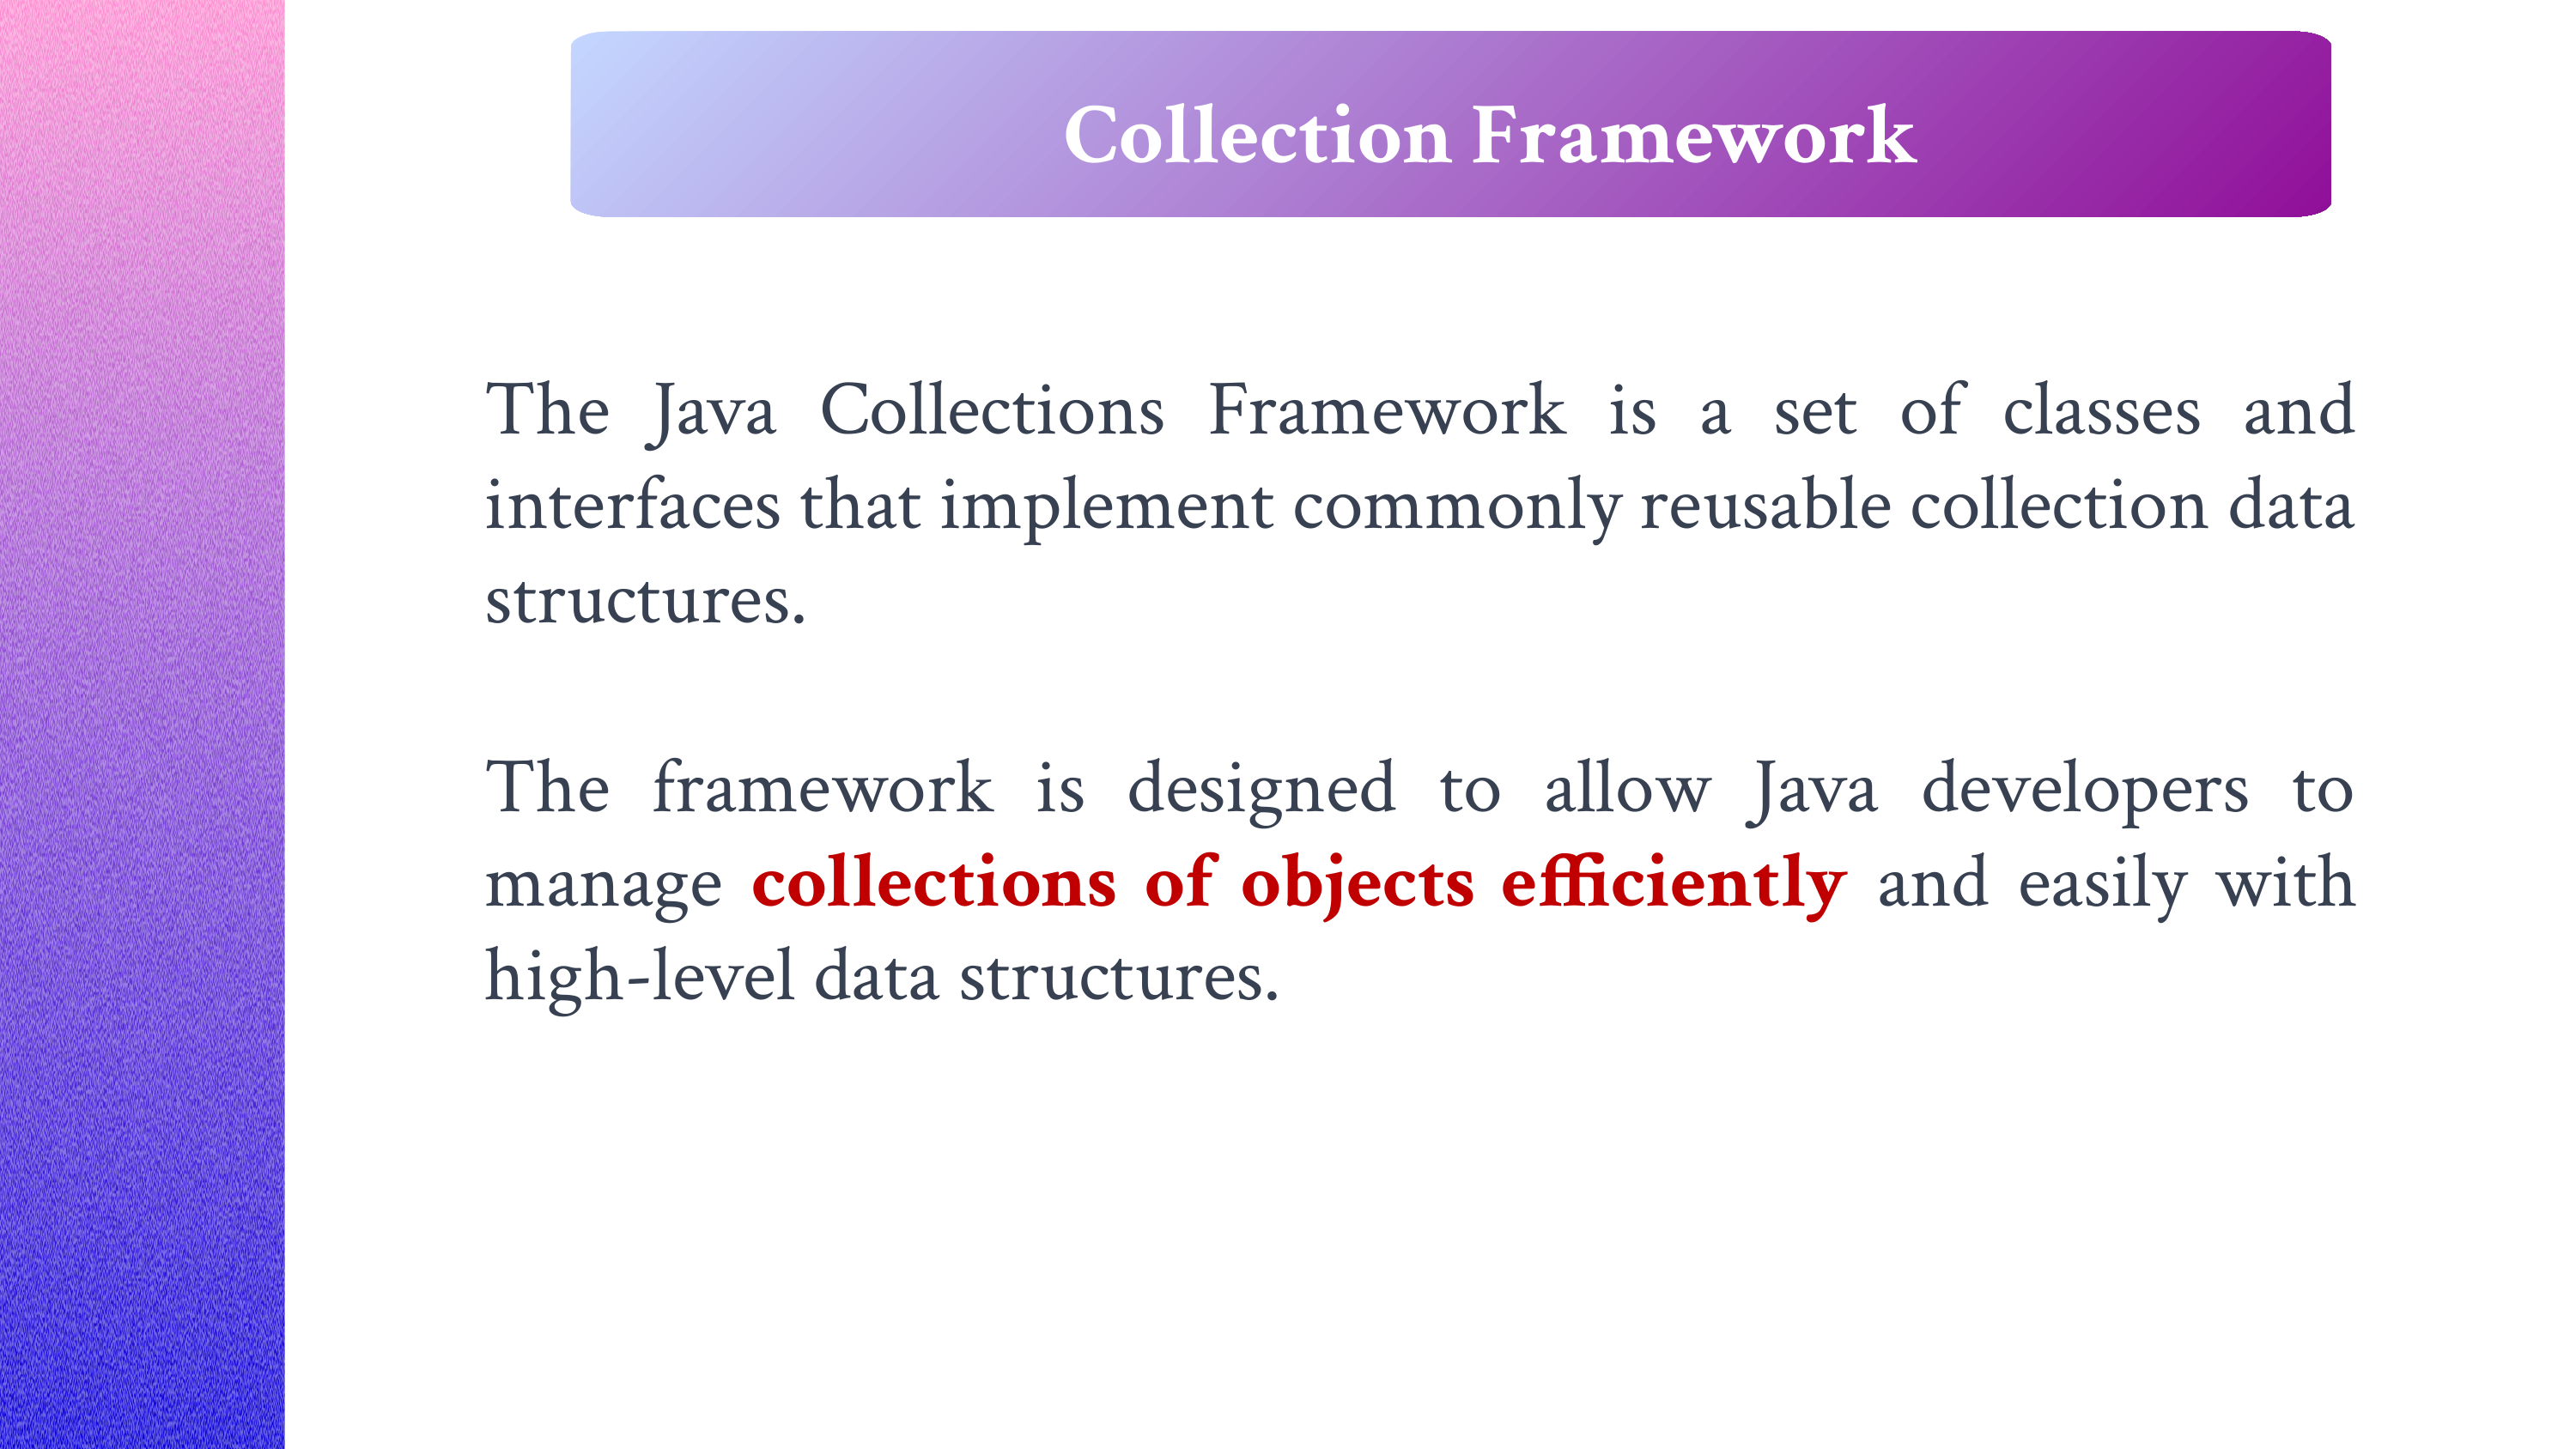

Collection Framework
The Java Collections Framework is a set of classes and interfaces that implement commonly reusable collection data structures.

The framework is designed to allow Java developers to manage collections of objects efficiently and easily with high-level data structures.